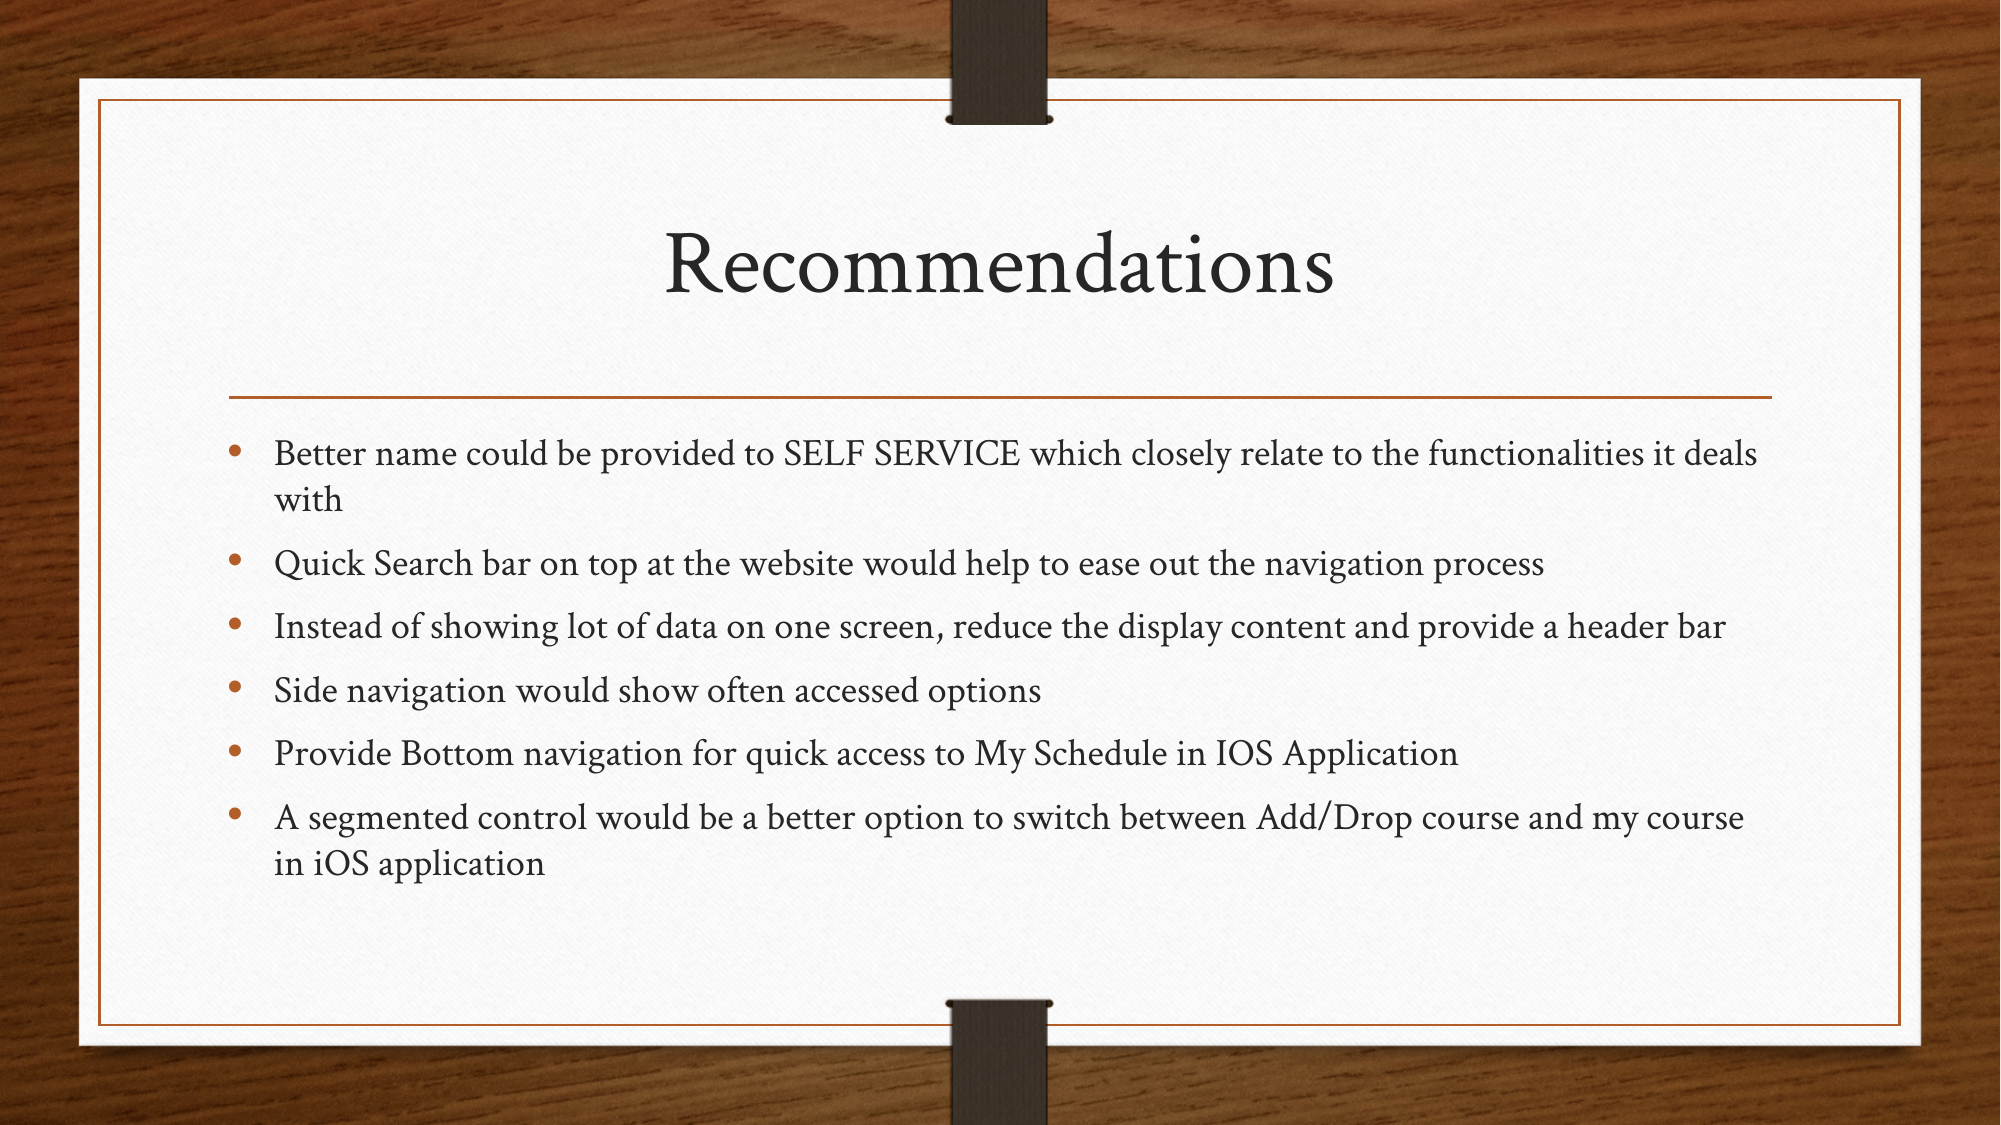

# Recommendations
Better name could be provided to SELF SERVICE which closely relate to the functionalities it deals with
Quick Search bar on top at the website would help to ease out the navigation process
Instead of showing lot of data on one screen, reduce the display content and provide a header bar
Side navigation would show often accessed options
Provide Bottom navigation for quick access to My Schedule in IOS Application
A segmented control would be a better option to switch between Add/Drop course and my course in iOS application